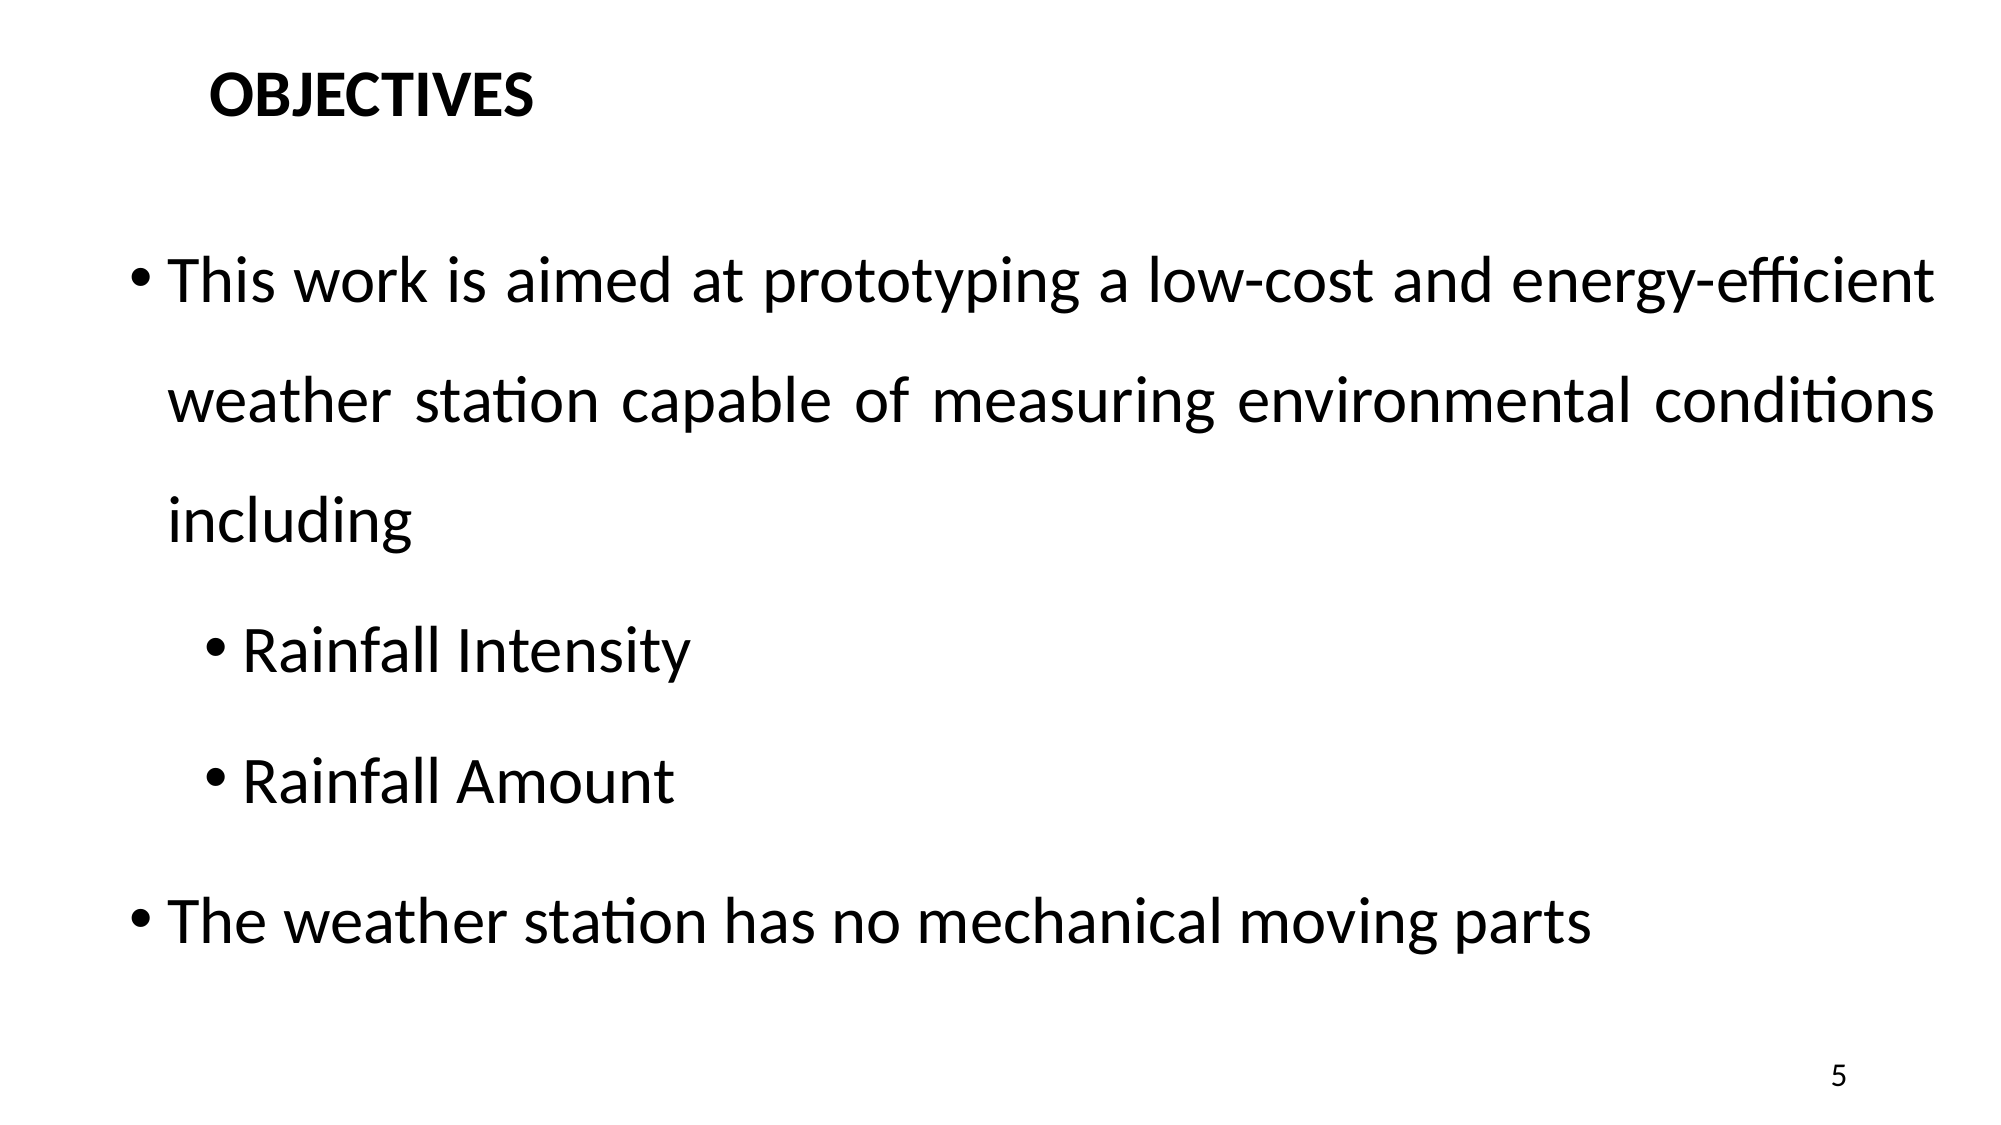

OBJECTIVES
This work is aimed at prototyping a low-cost and energy-efficient weather station capable of measuring environmental conditions including
Rainfall Intensity
Rainfall Amount
The weather station has no mechanical moving parts
5